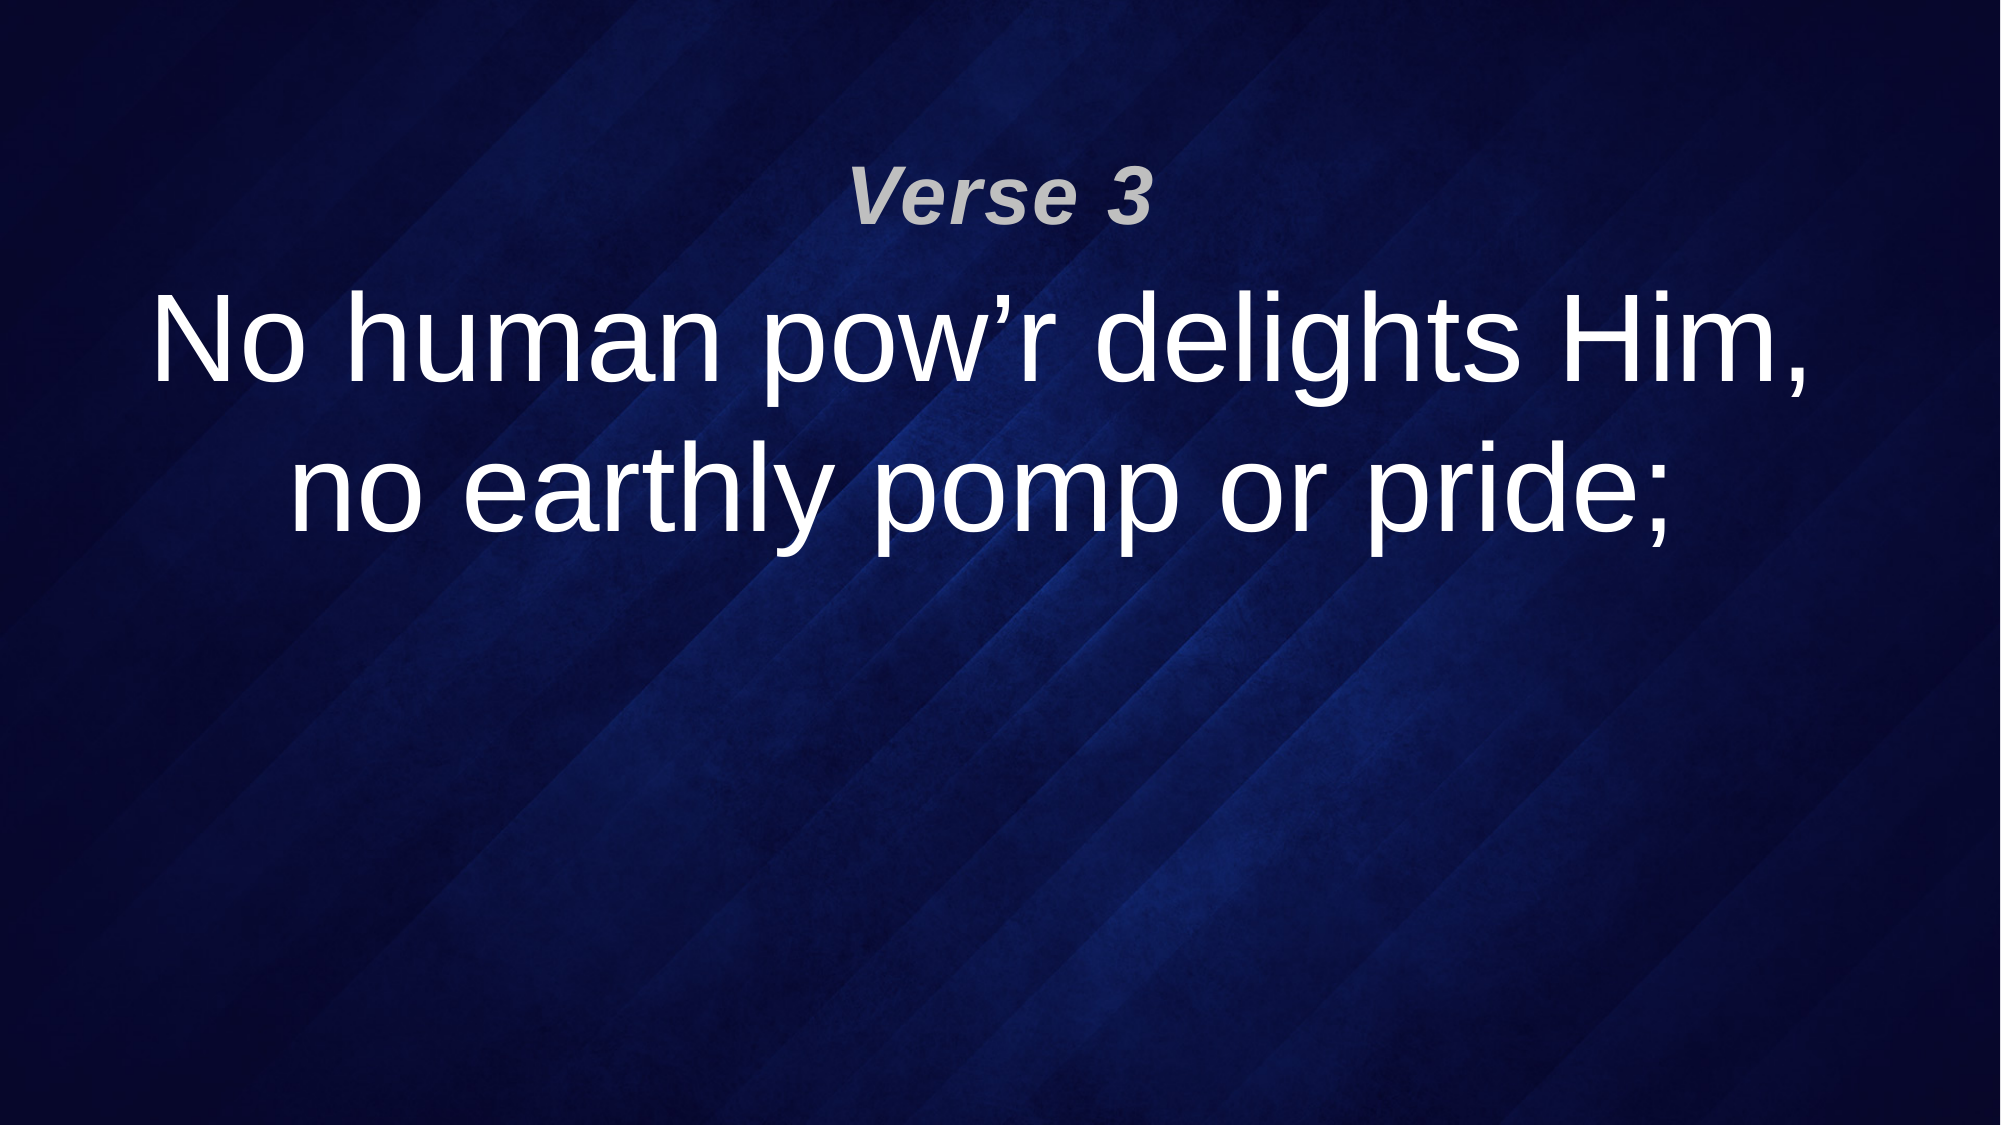

Verse 3
# No human pow’r delights Him, no earthly pomp or pride;